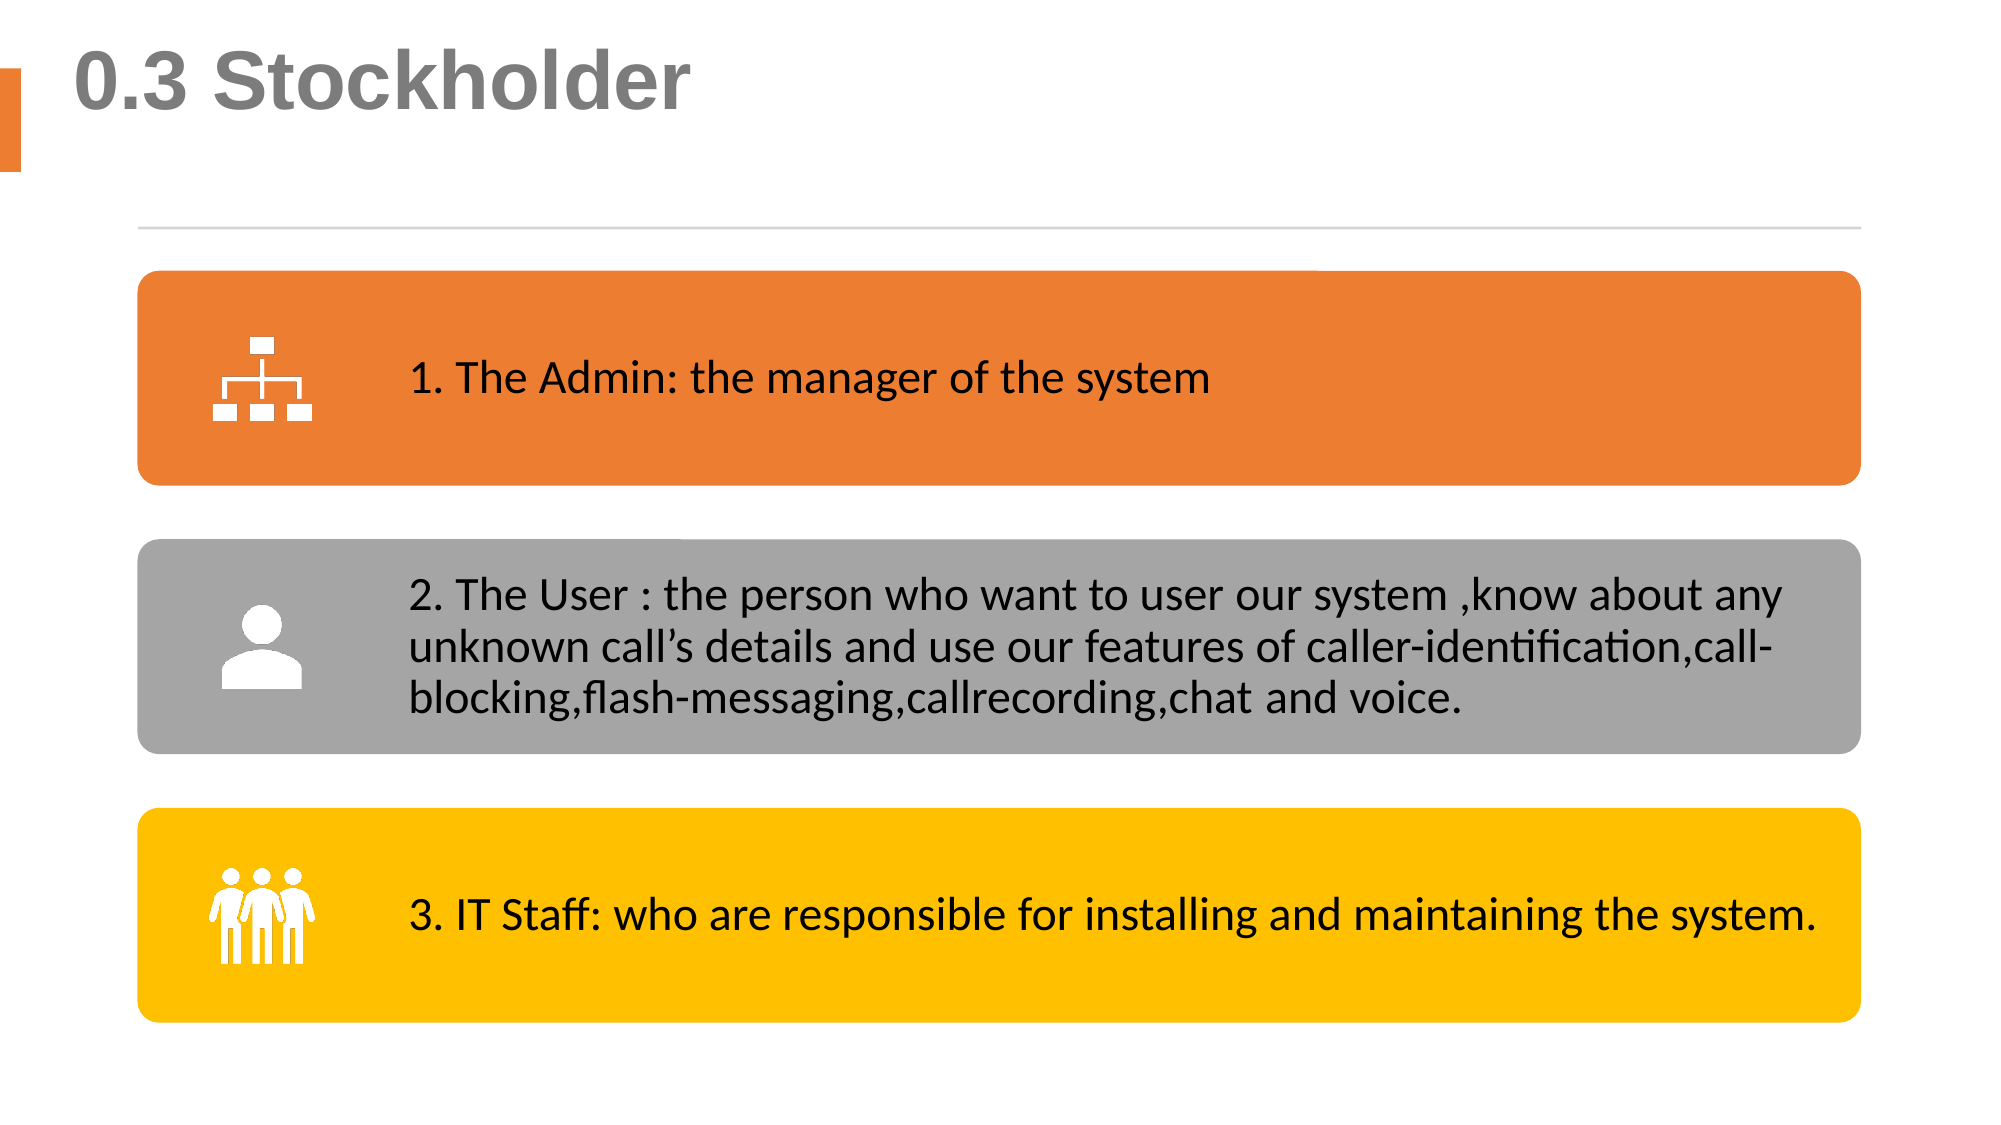

# 0.3 Stockholder

1. The Admin: the manager of the system
2. The User : the person who want to user our system ,know about any unknown call’s details and use our features of caller-identification,call-blocking,flash-messaging,callrecording,chat and voice.
3. IT Staff: who are responsible for installing and maintaining the system.